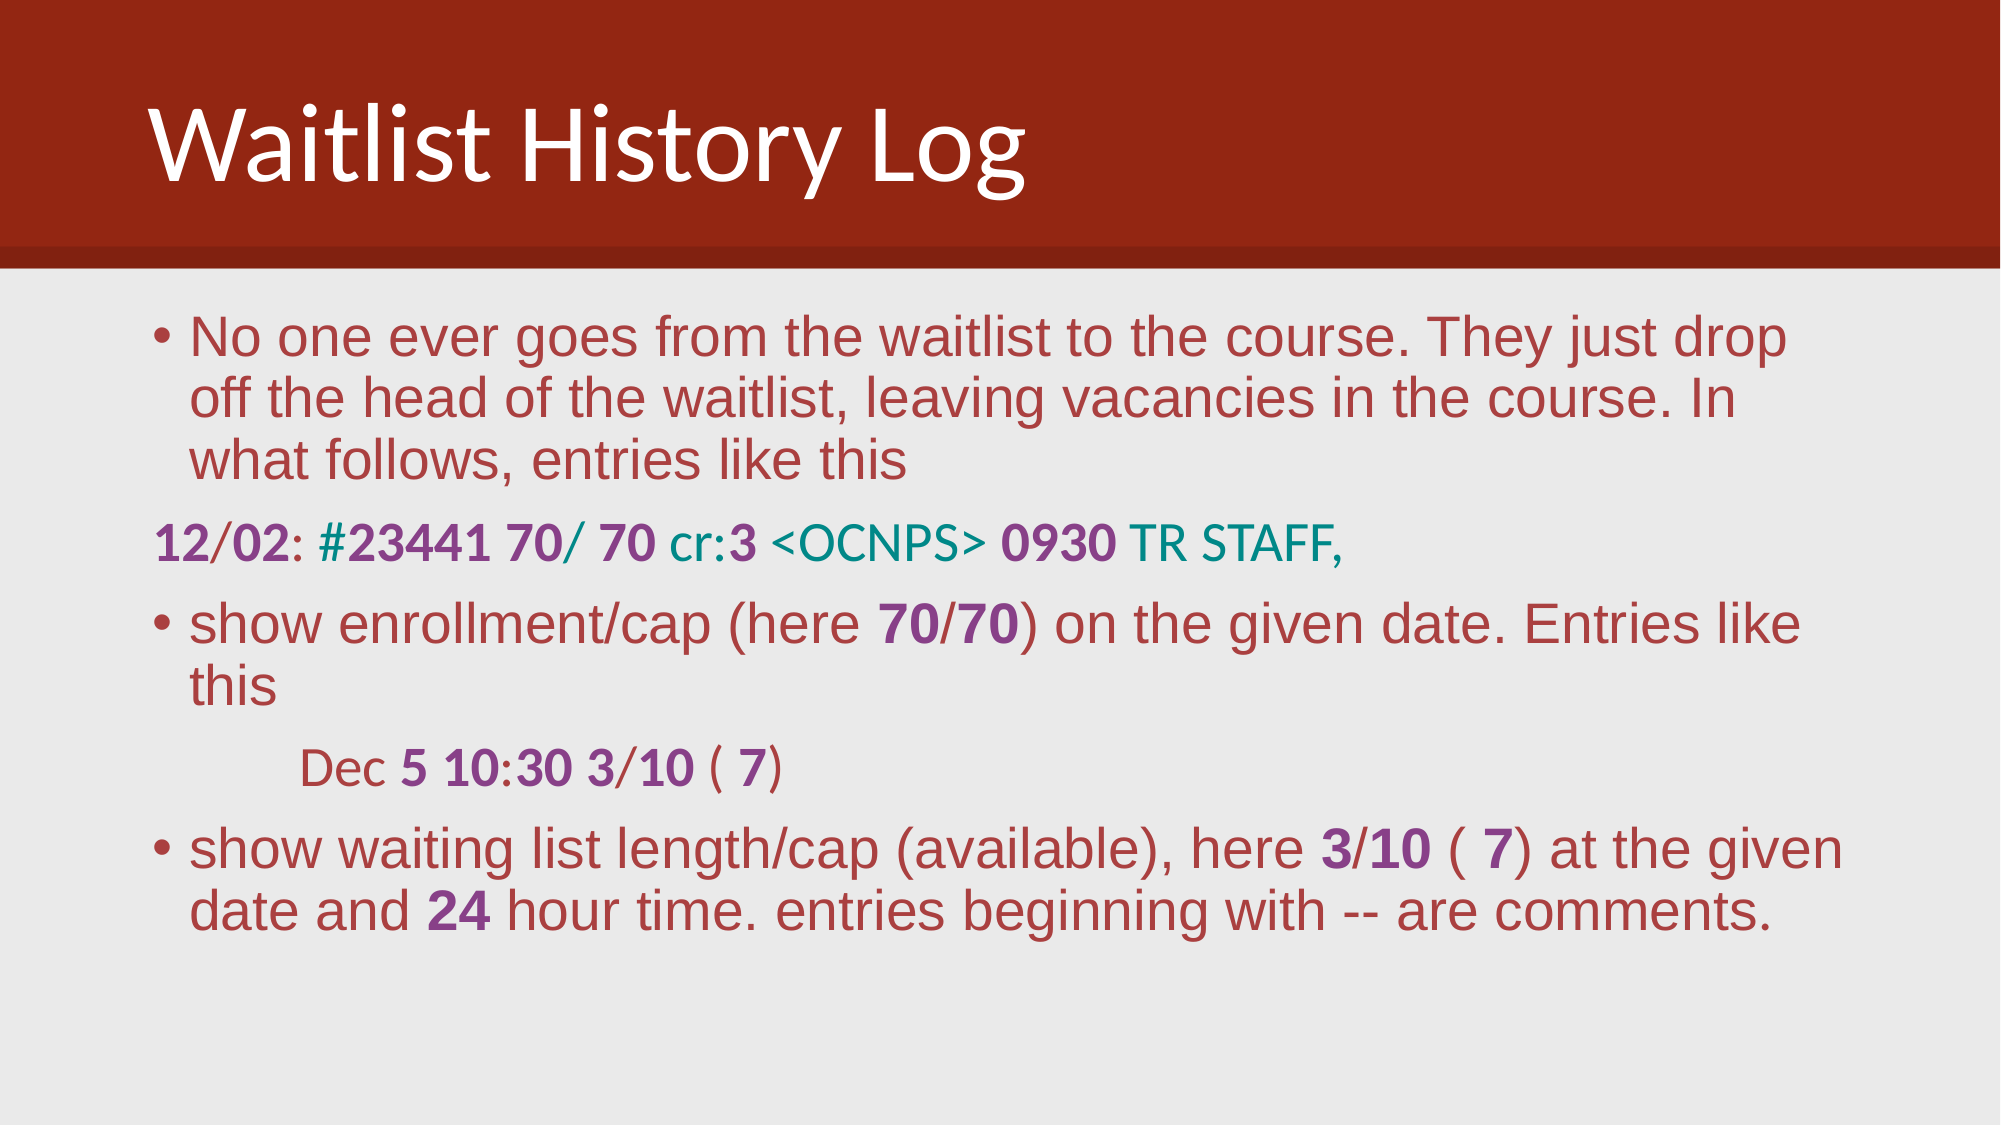

# Waitlist History Log
No one ever goes from the waitlist to the course. They just drop off the head of the waitlist, leaving vacancies in the course. In what follows, entries like this
12/02: #23441 70/ 70 cr:3 <OCNPS> 0930 TR STAFF,
show enrollment/cap (here 70/70) on the given date. Entries like this
	Dec 5 10:30 3/10 ( 7)
show waiting list length/cap (available), here 3/10 ( 7) at the given date and 24 hour time. entries beginning with -- are comments.